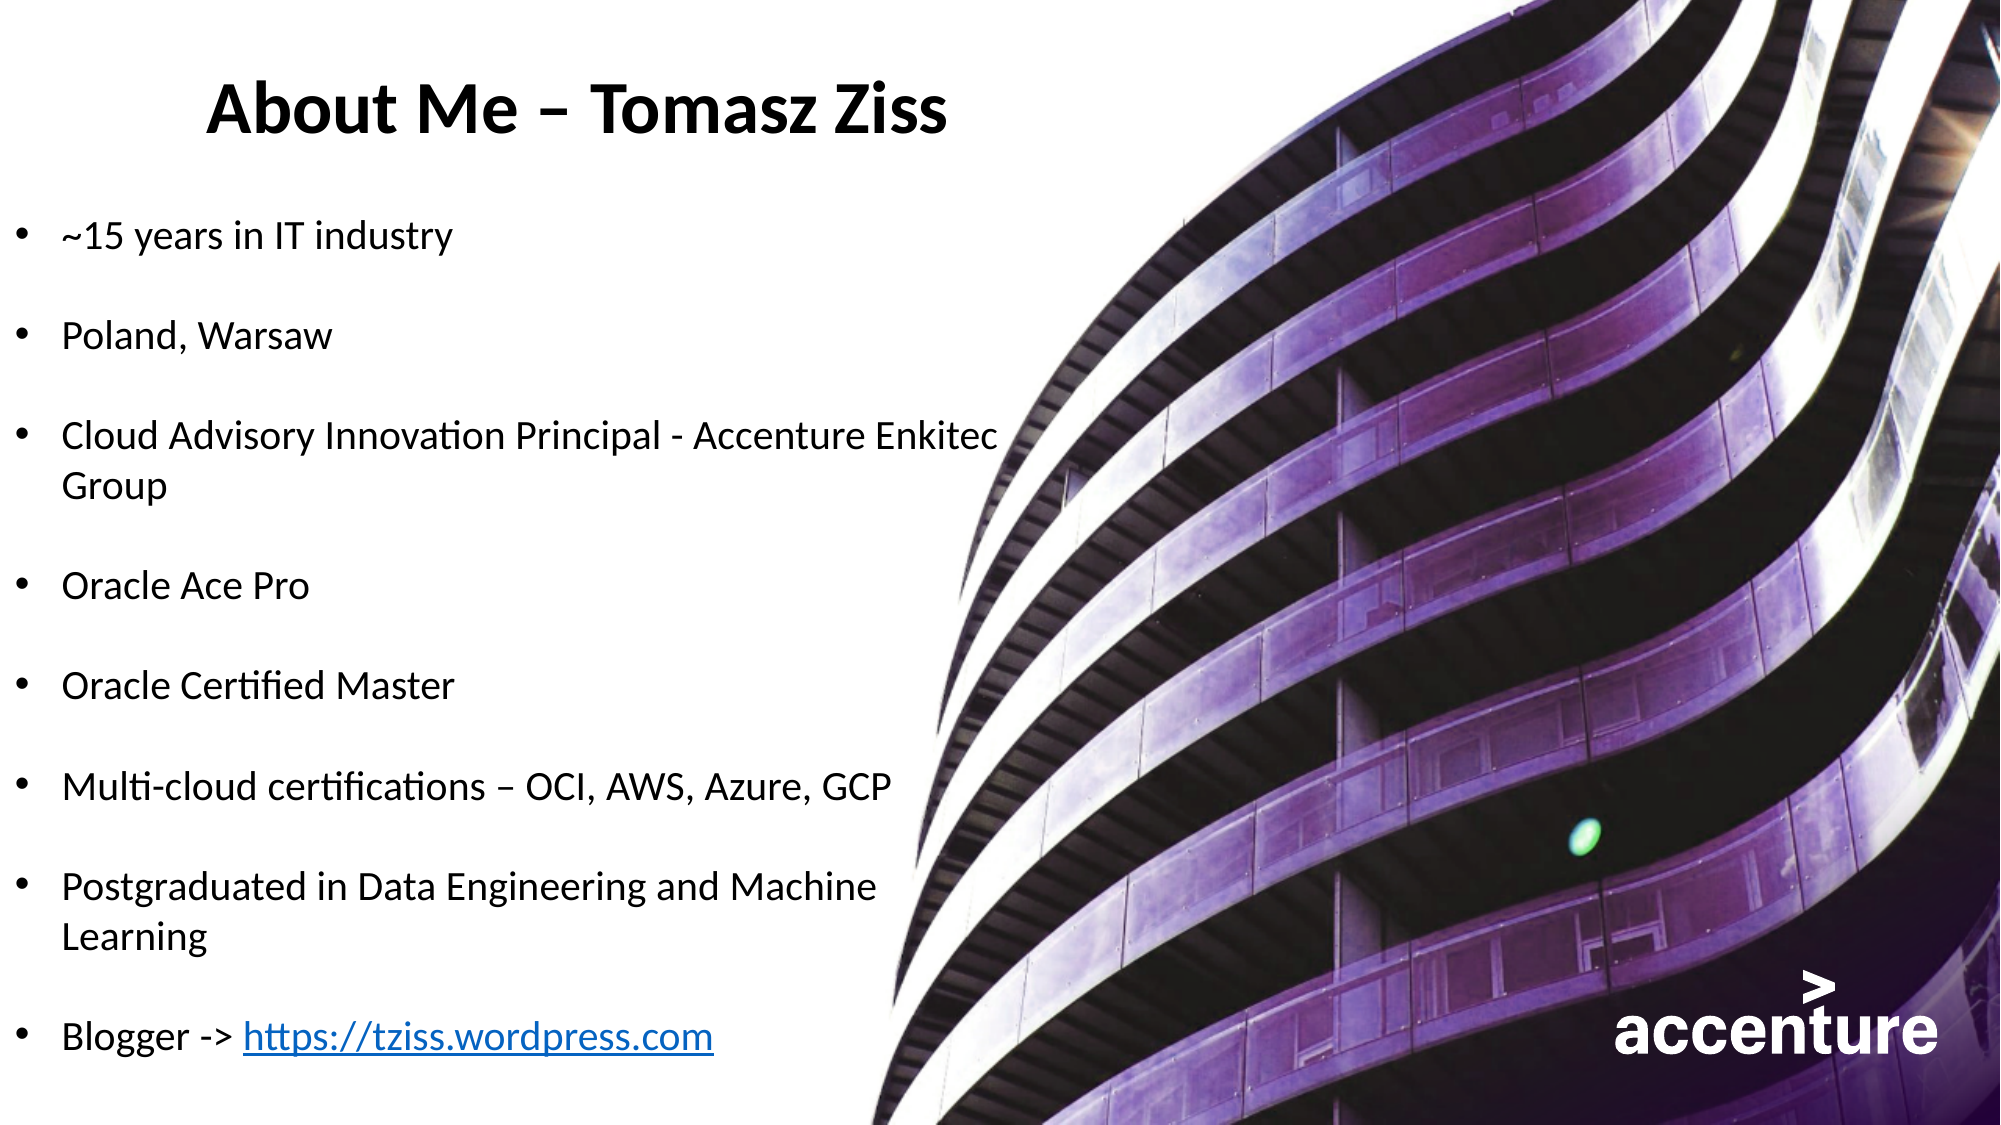

About Me – Tomasz Ziss
~15 years in IT industry

Poland, Warsaw

Cloud Advisory Innovation Principal - Accenture Enkitec Group

Oracle Ace Pro

Oracle Certified Master

Multi-cloud certifications – OCI, AWS, Azure, GCP

Postgraduated in Data Engineering and Machine Learning

Blogger -> https://tziss.wordpress.com